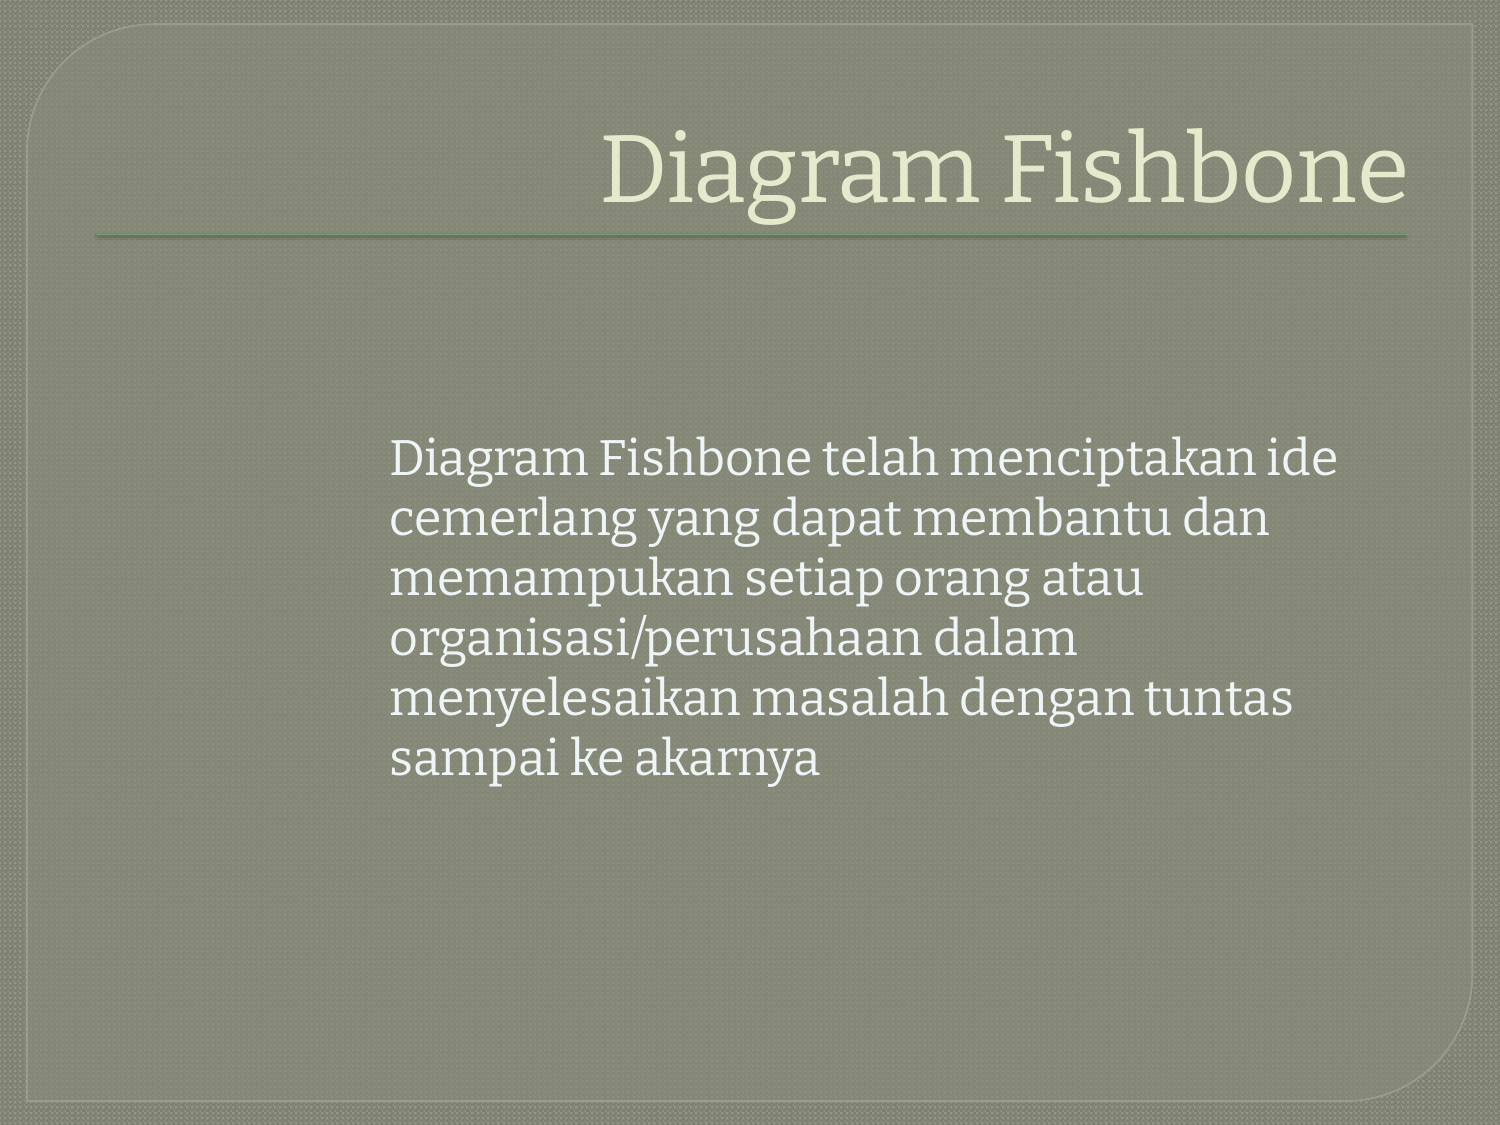

# Diagram Fishbone
Diagram Fishbone telah menciptakan ide cemerlang yang dapat membantu dan memampukan setiap orang atau organisasi/perusahaan dalam menyelesaikan masalah dengan tuntas sampai ke akarnya